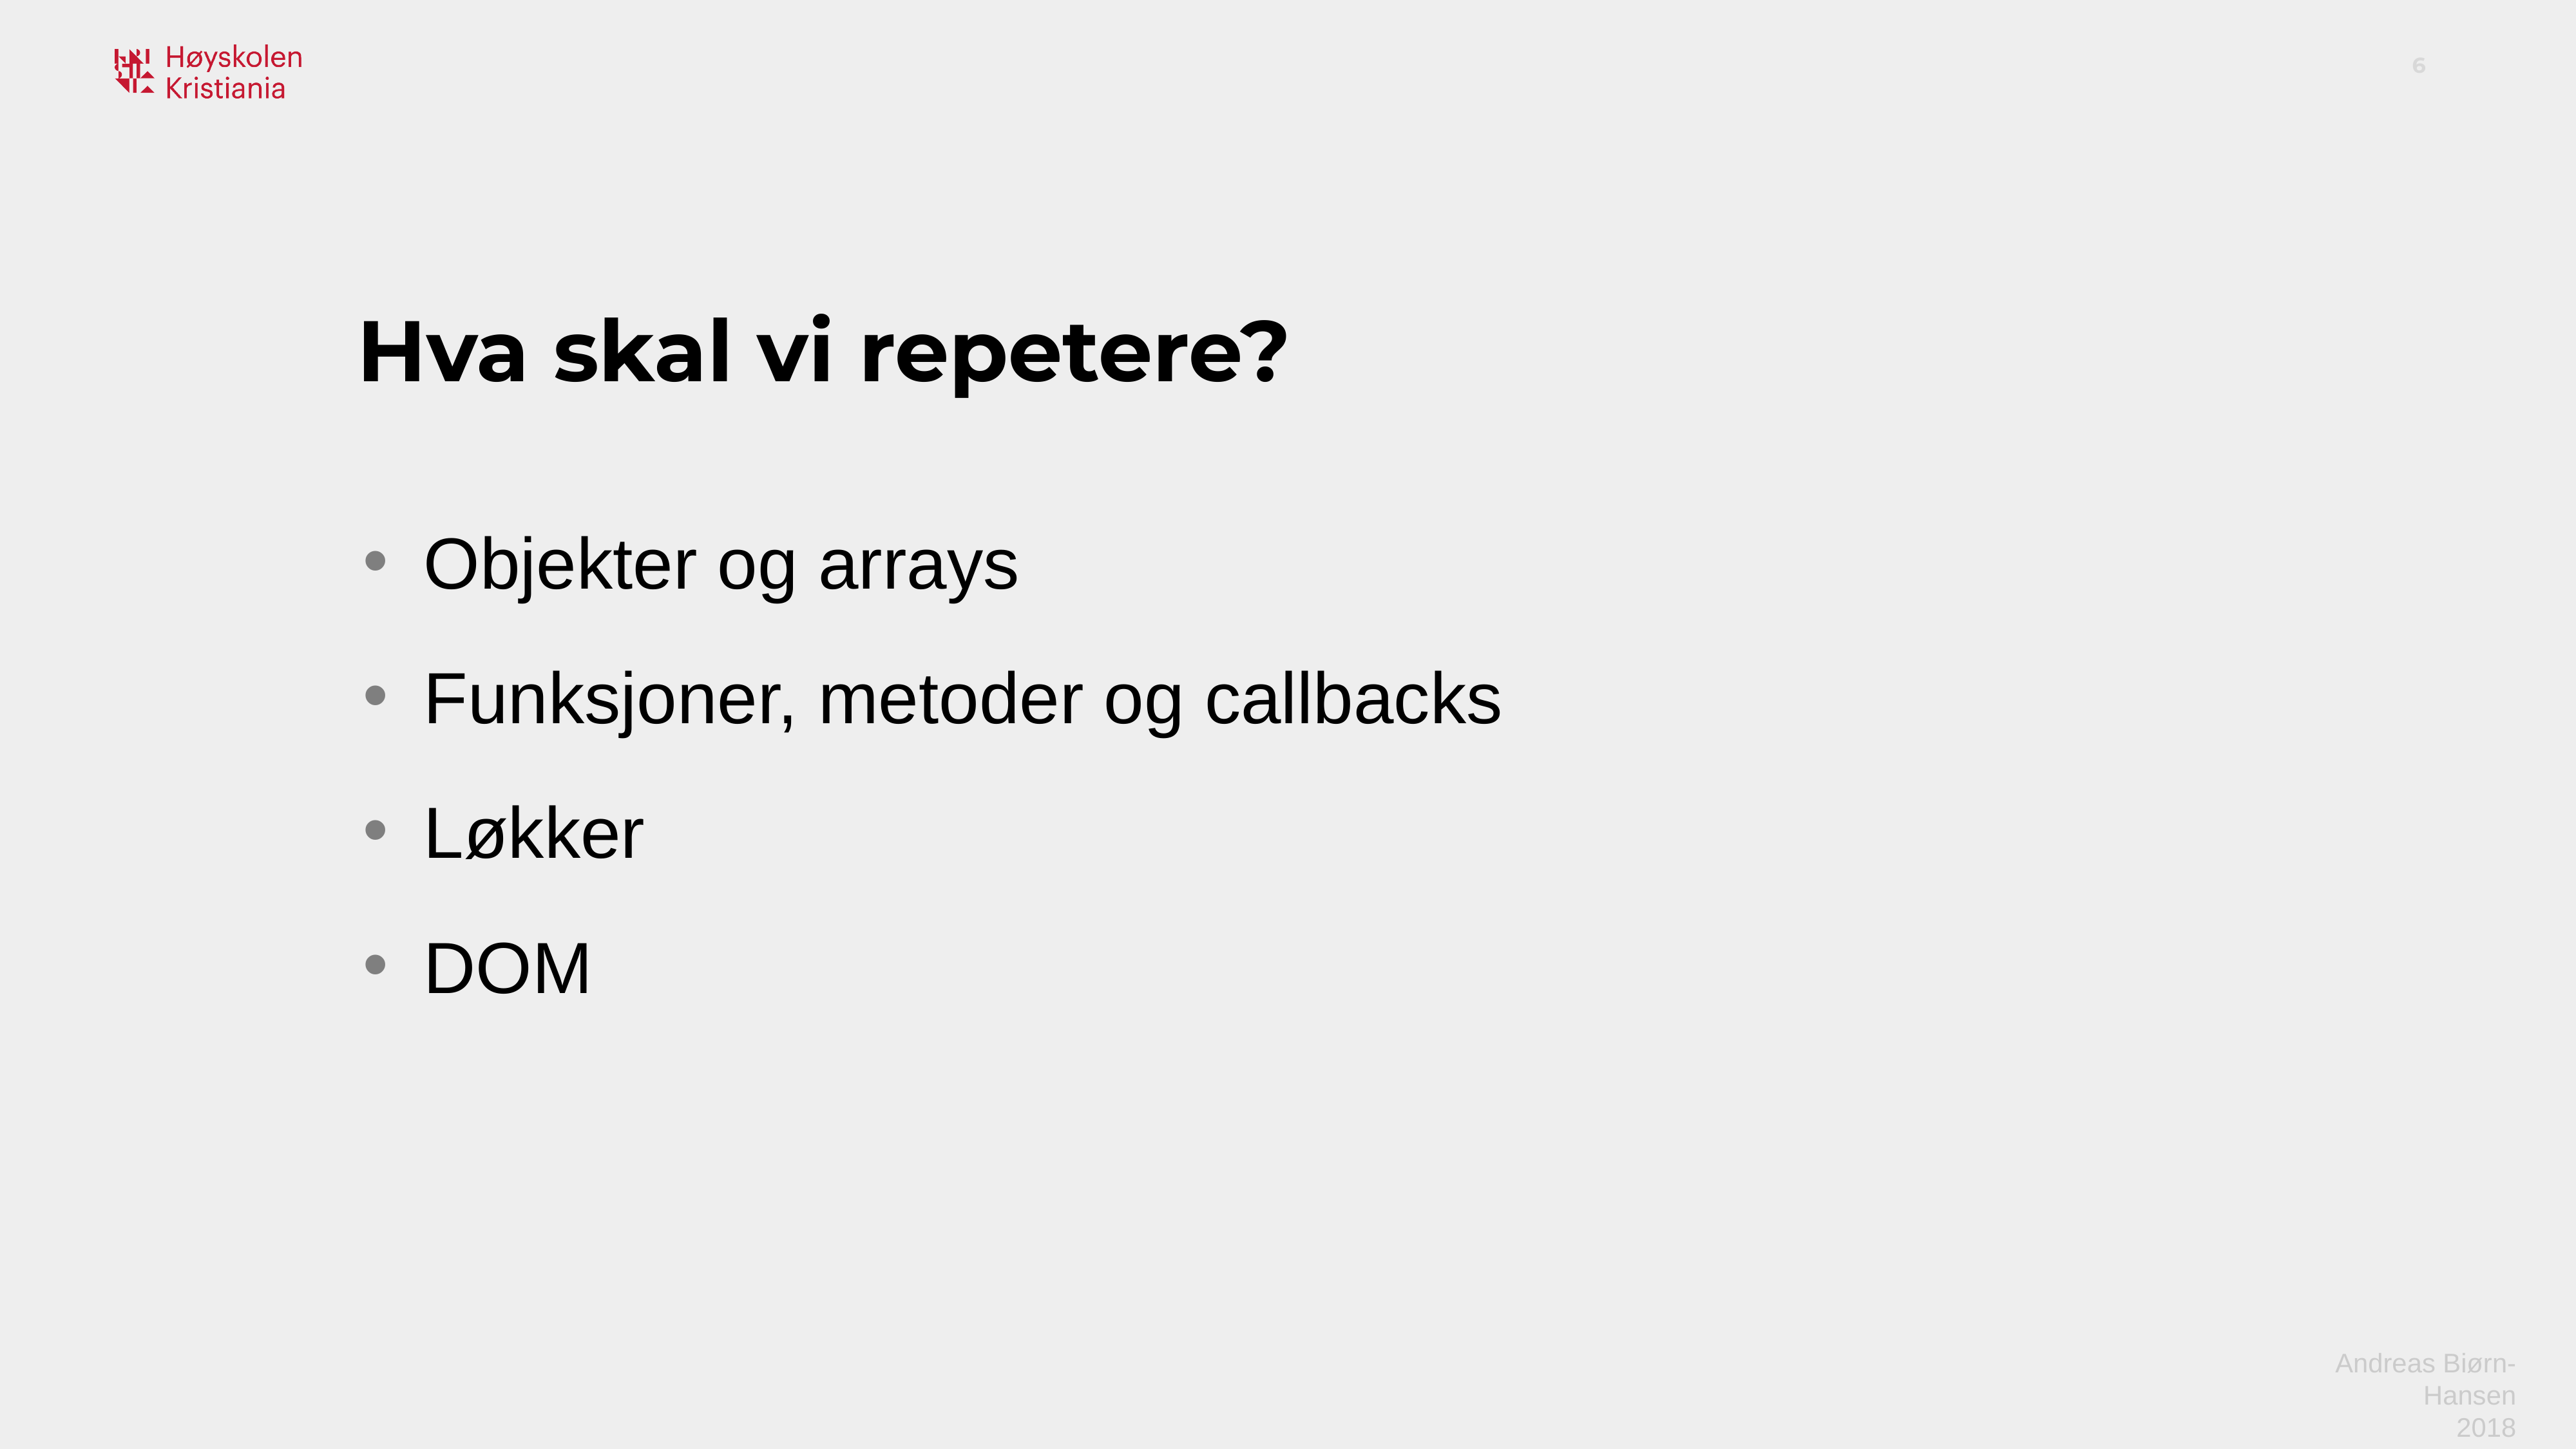

Hva skal vi repetere?

Objekter og arrays
Funksjoner, metoder og callbacks
Løkker
DOM